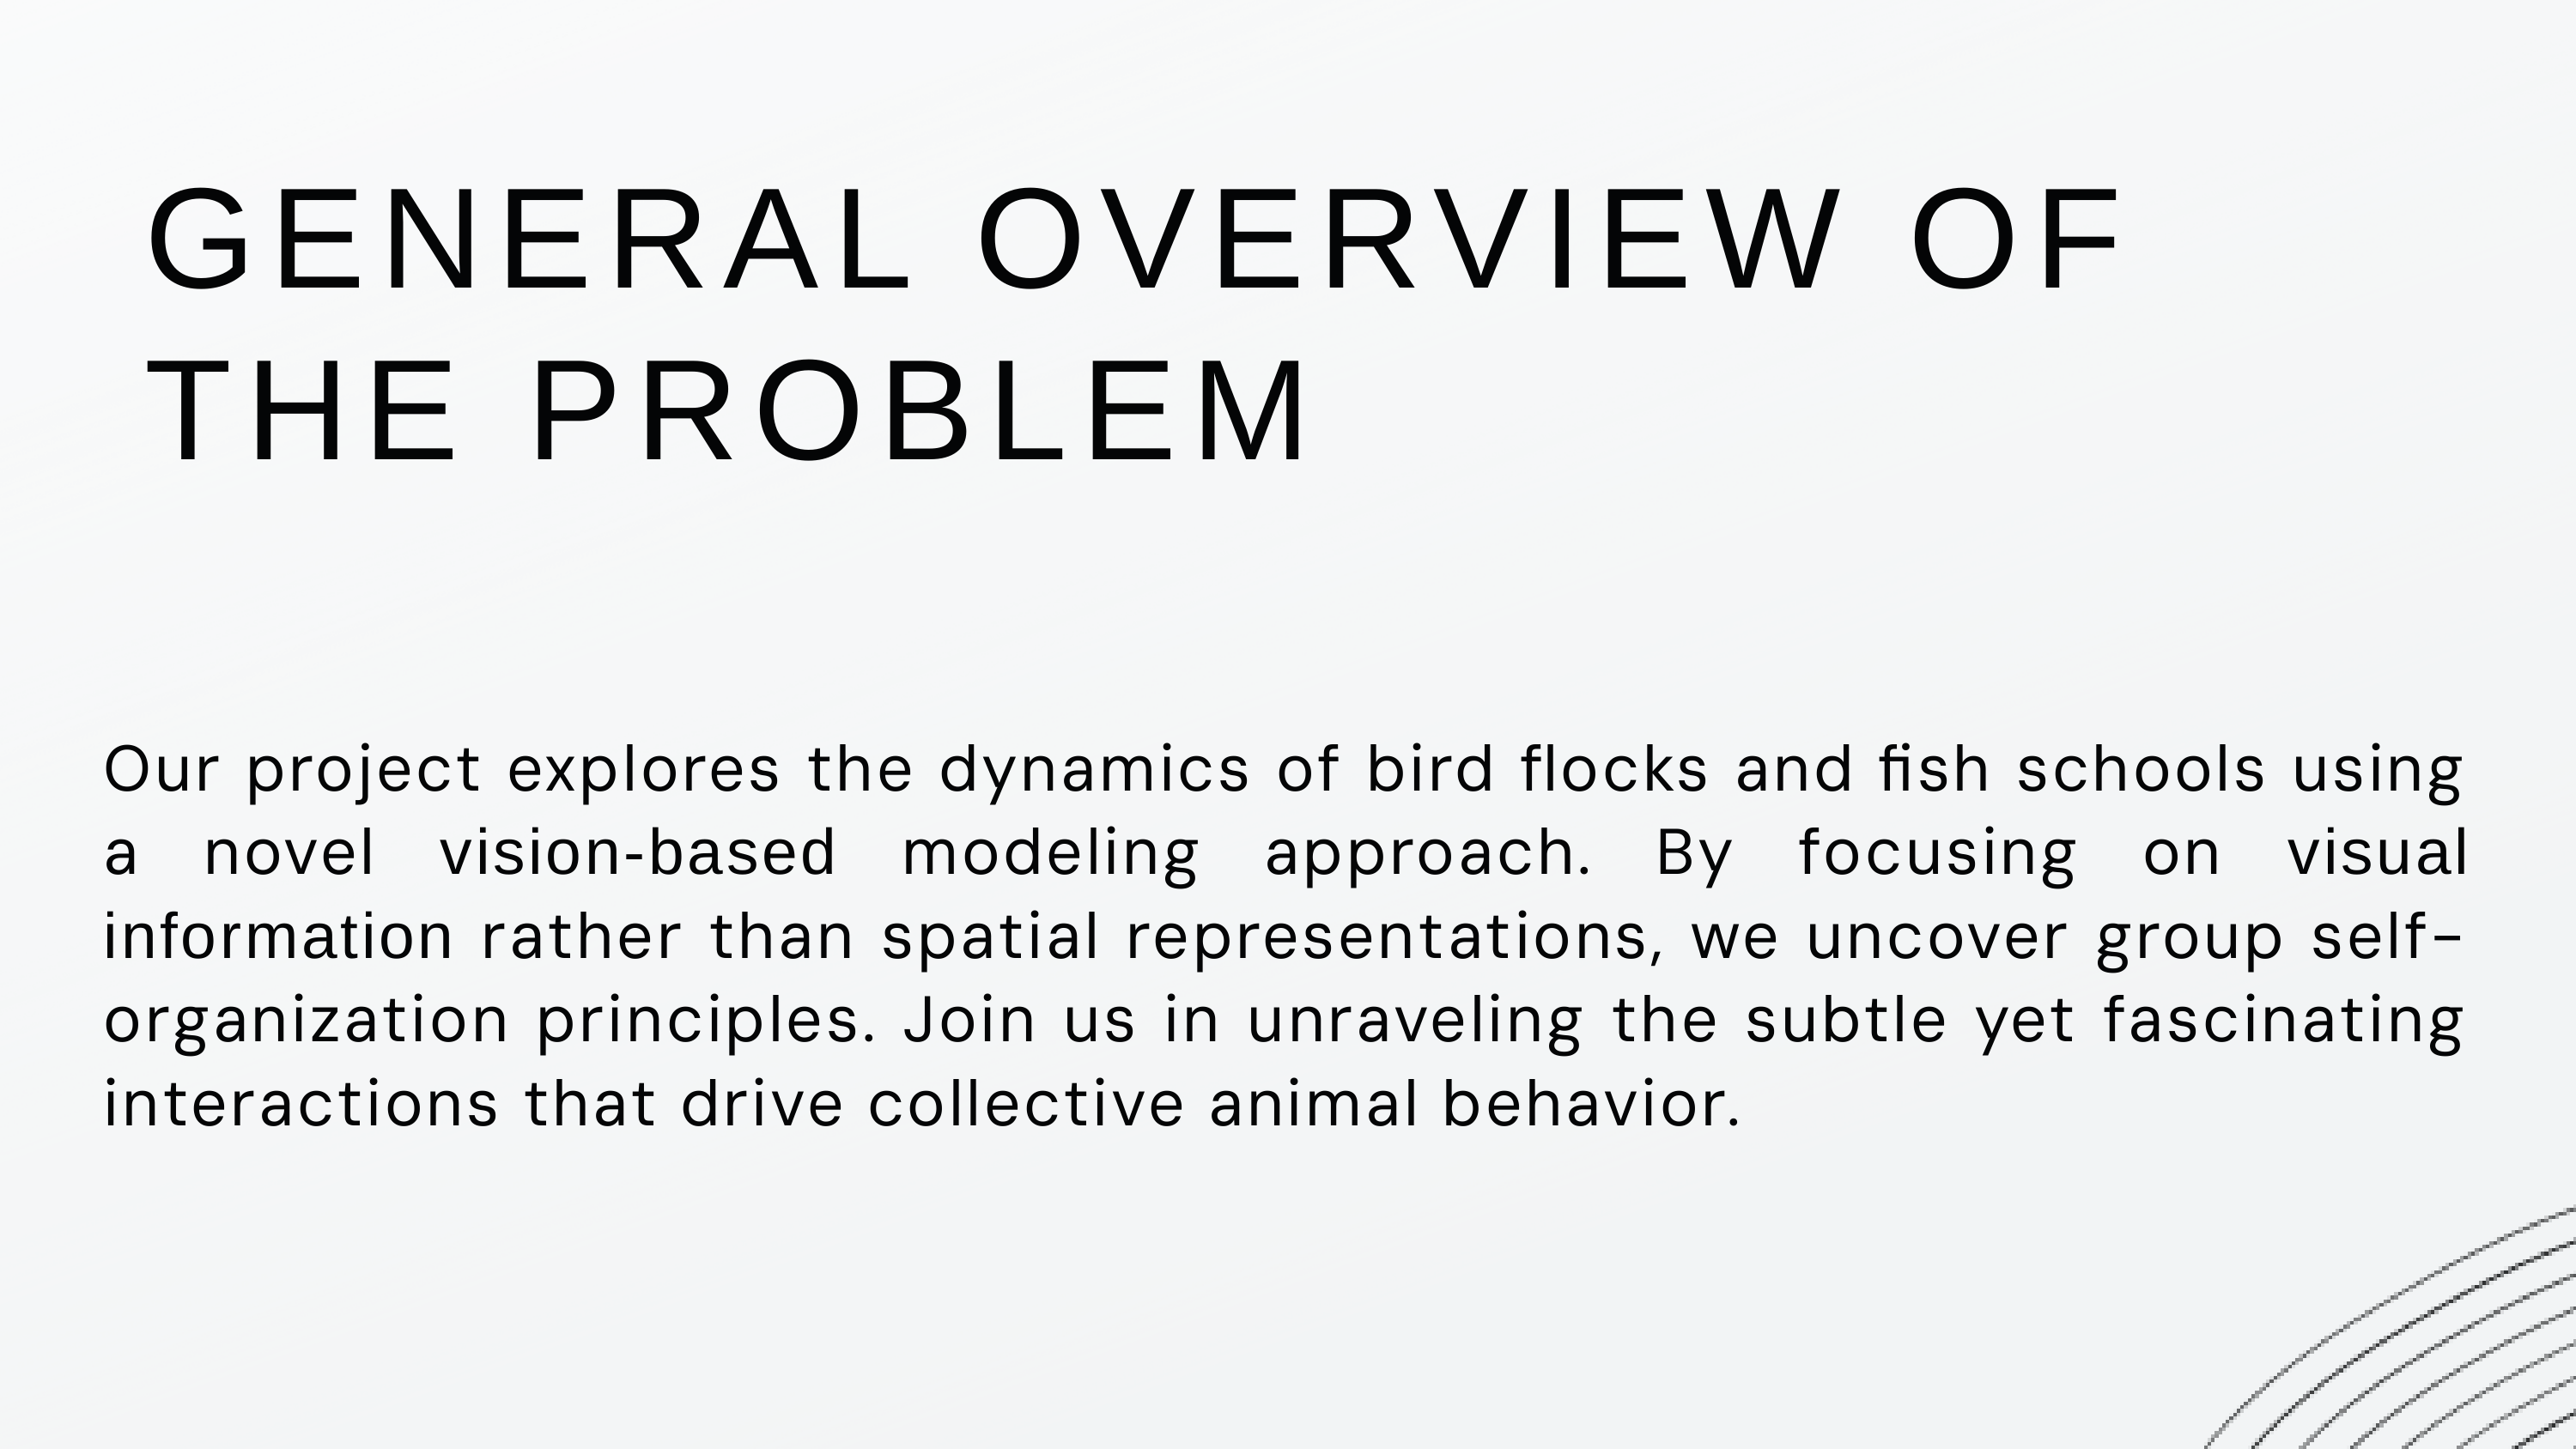

GENERAL OVERVIEW OF THE PROBLEM
Our project explores the dynamics of bird flocks and fish schools using a novel vision-based modeling approach. By focusing on visual information rather than spatial representations, we uncover group self-organization principles. Join us in unraveling the subtle yet fascinating interactions that drive collective animal behavior.